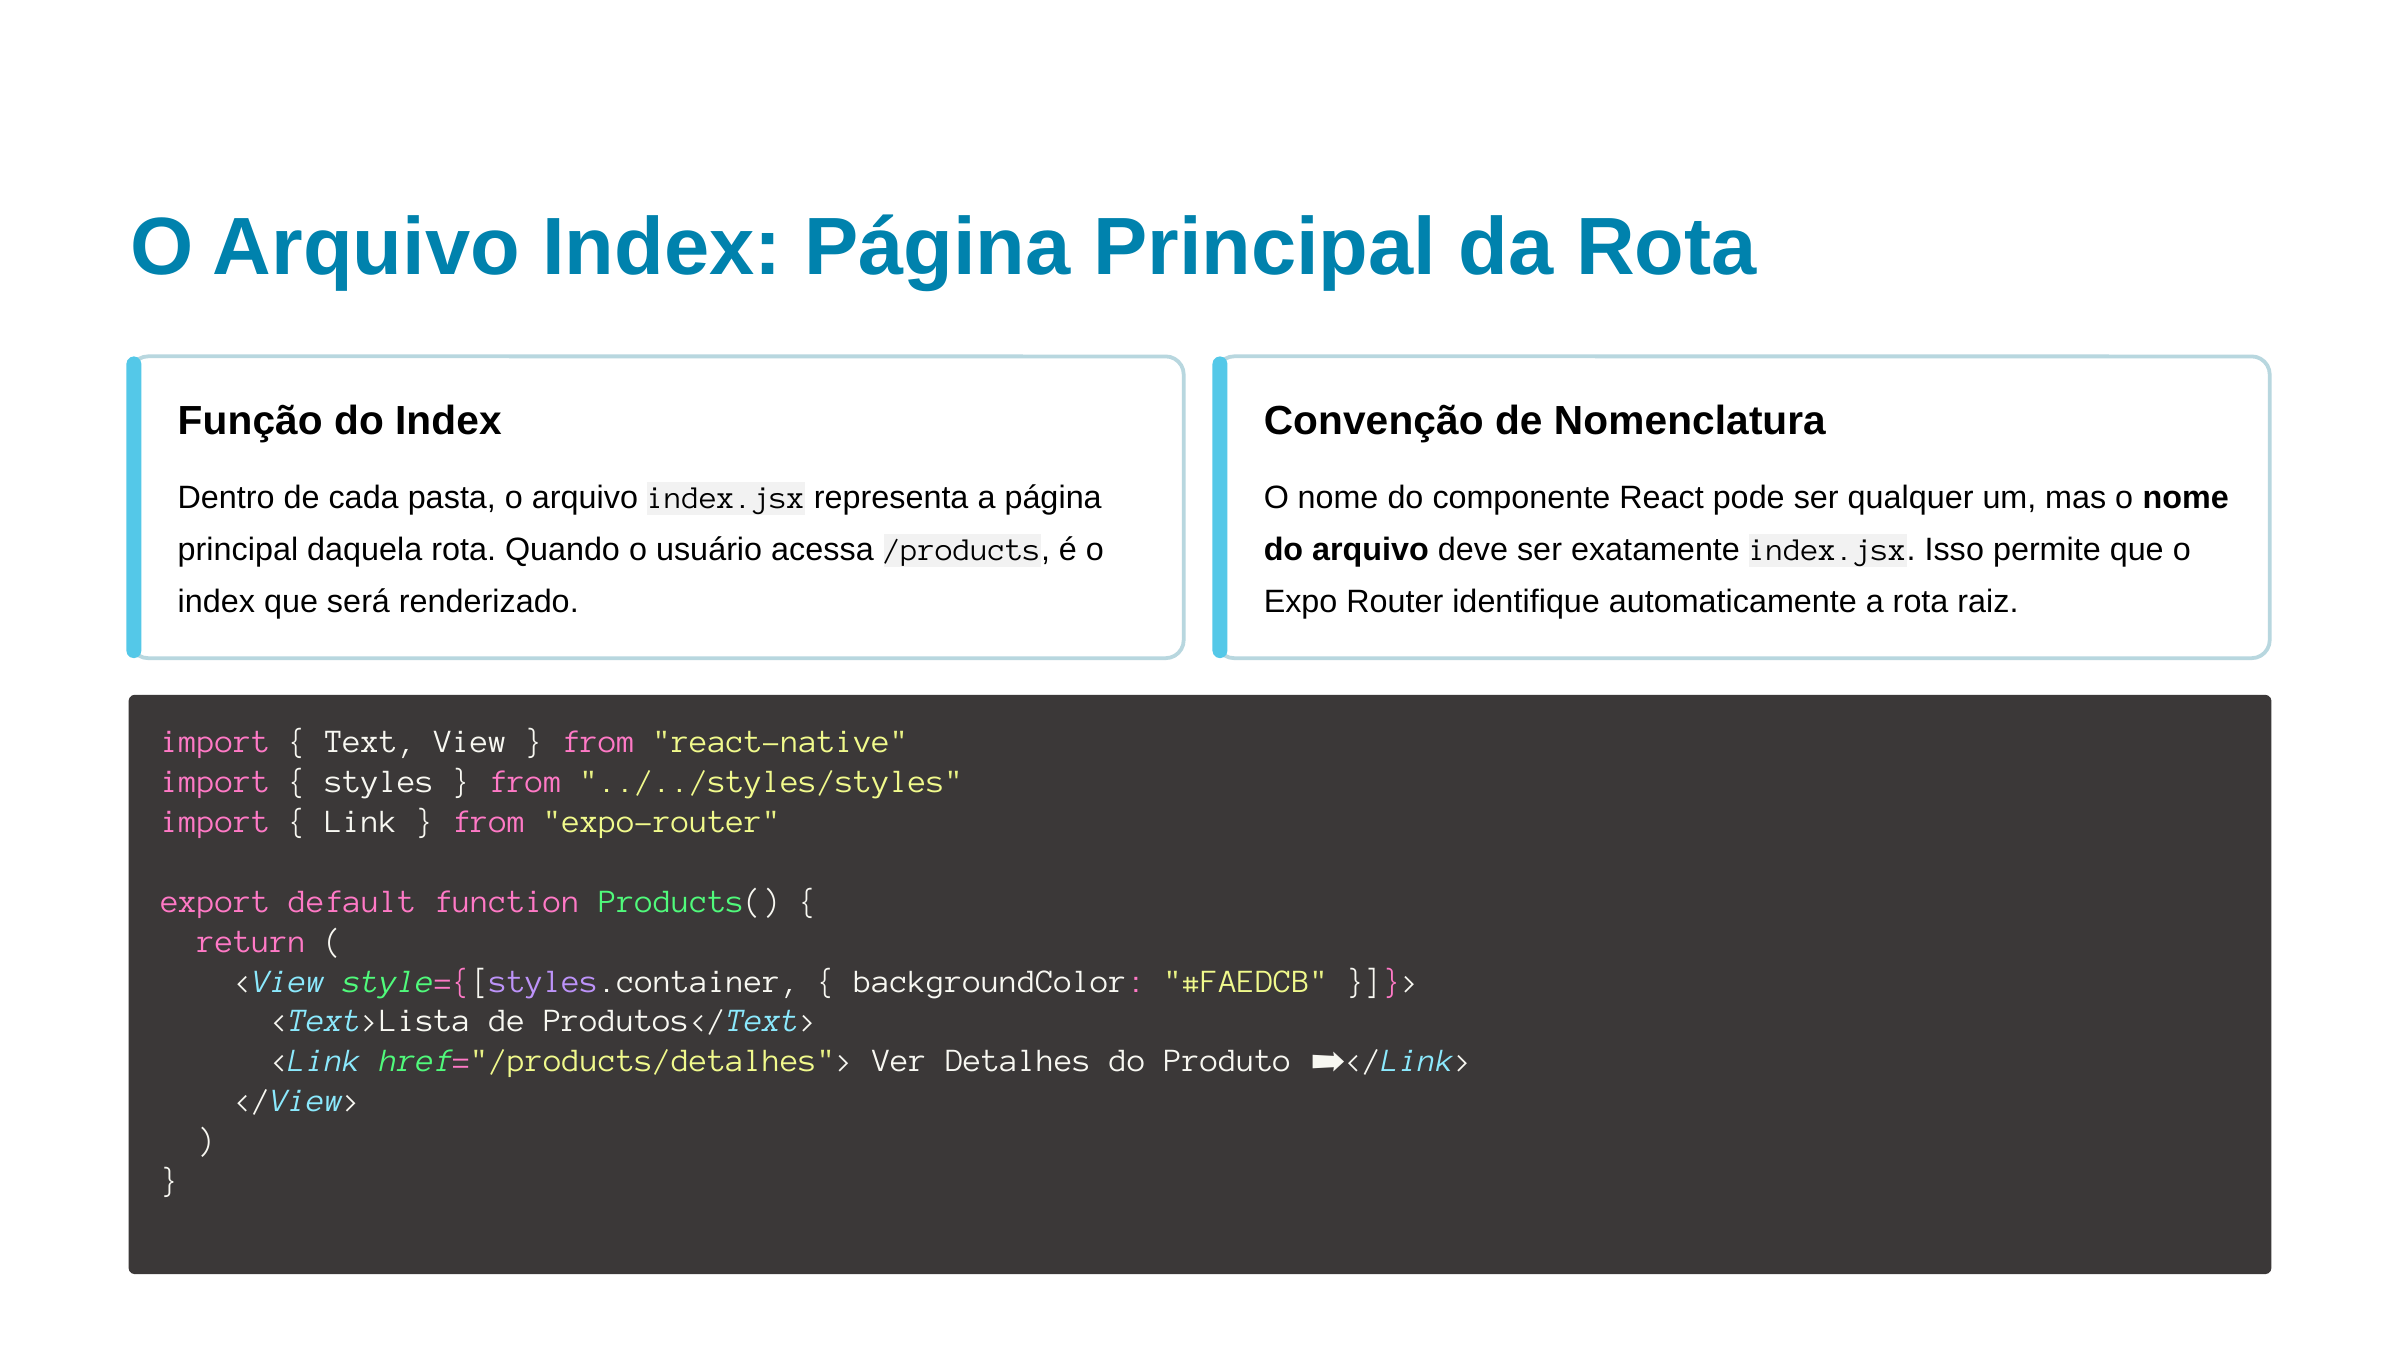

O Arquivo Index: Página Principal da Rota

Função do Index
Convenção de Nomenclatura
Dentro de cada pasta, o arquivo index.jsx representa a página principal daquela rota. Quando o usuário acessa /products, é o index que será renderizado.
O nome do componente React pode ser qualquer um, mas o nome do arquivo deve ser exatamente index.jsx. Isso permite que o Expo Router identifique automaticamente a rota raiz.

import { Text, View } from "react-native"
import { styles } from "../../styles/styles"
import { Link } from "expo-router"
export default function Products() {
  return (
    <View style={[styles.container, { backgroundColor: "#FAEDCB" }]}>
      <Text>Lista de Produtos</Text>
      <Link href="/products/detalhes"> Ver Detalhes do Produto ➡️</Link>
    </View>
  )
}